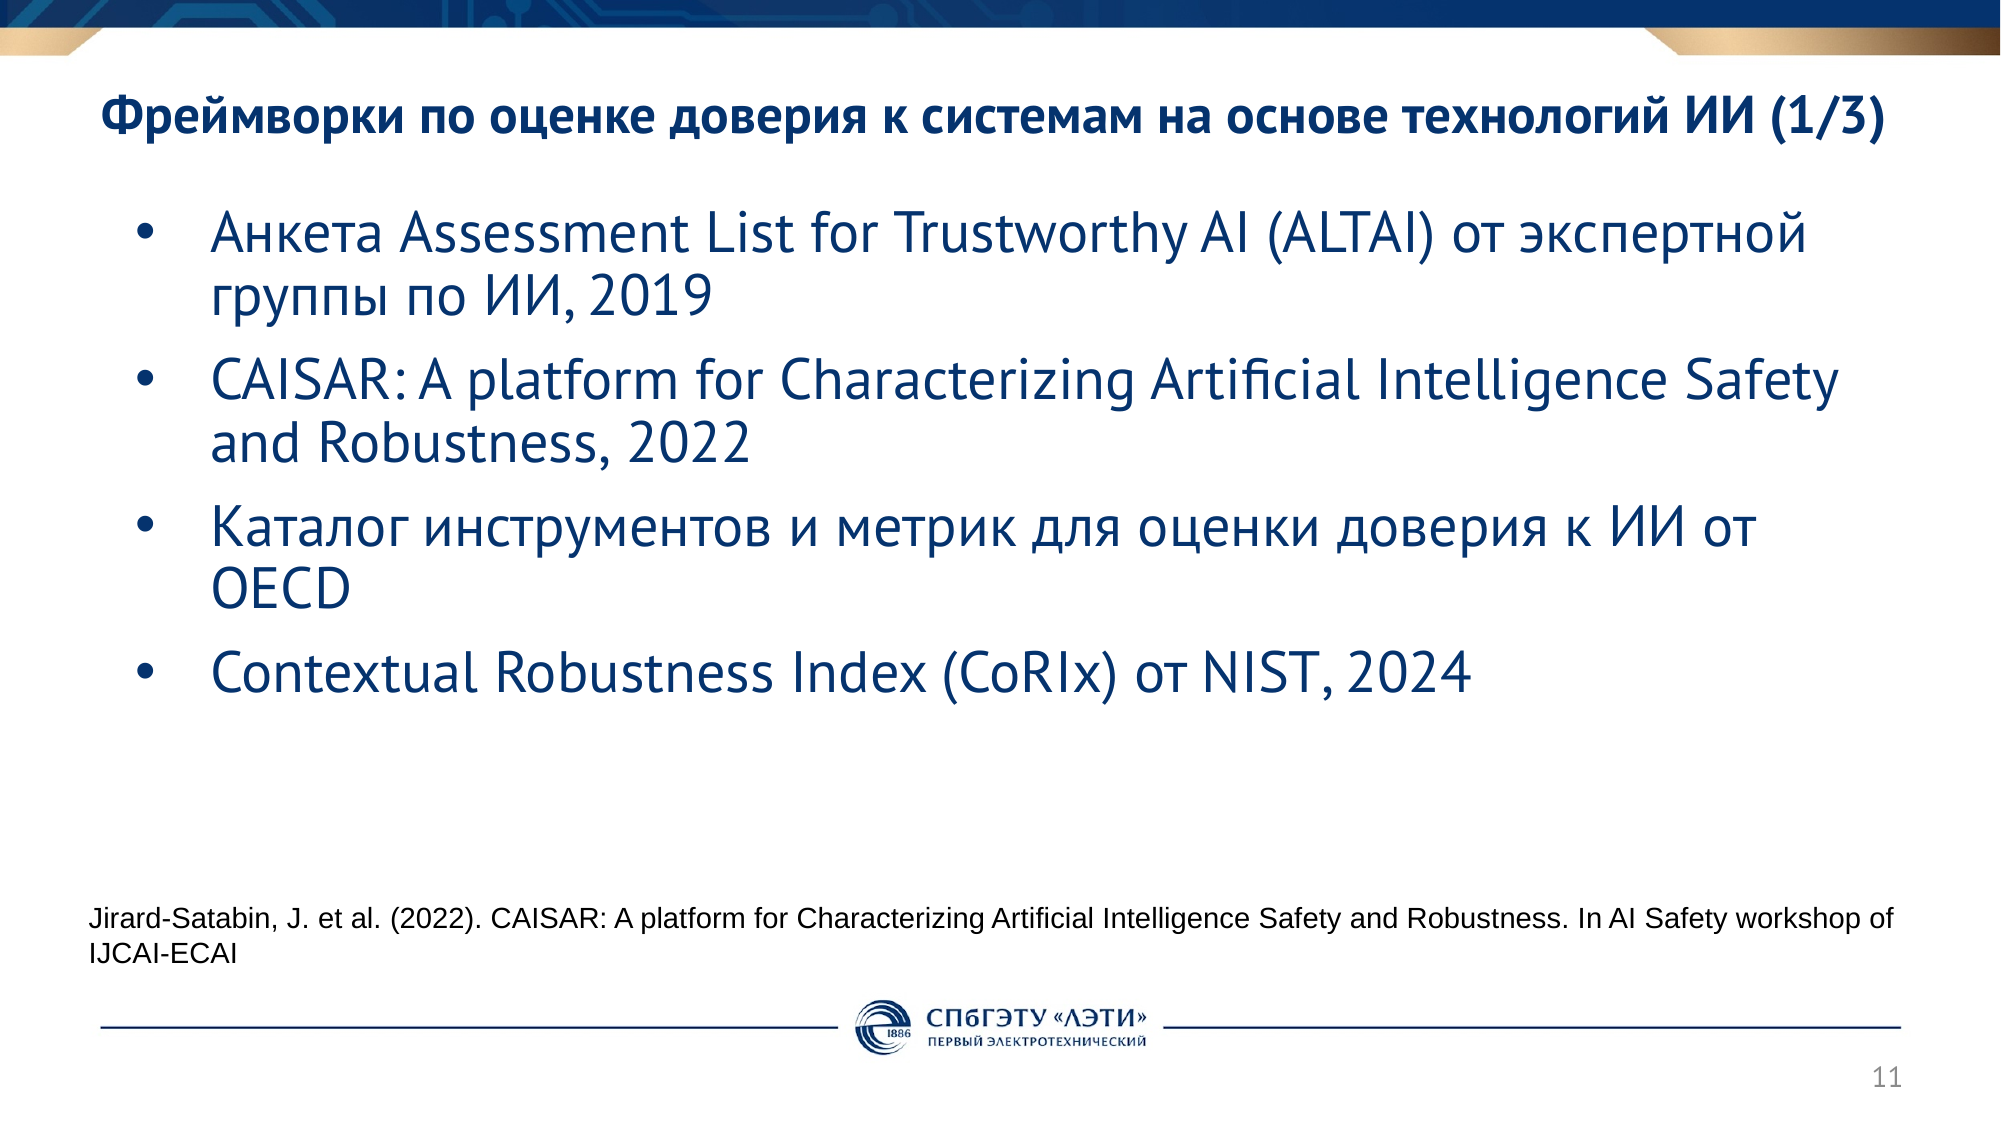

# Фреймворки по оценке доверия к системам на основе технологий ИИ (1/3)
Анкета Assessment List for Trustworthy AI (ALTAI) от экспертной группы по ИИ, 2019
CAISAR: A platform for Characterizing Artificial Intelligence Safety and Robustness, 2022
Каталог инструментов и метрик для оценки доверия к ИИ от OECD
Contextual Robustness Index (CoRIx) от NIST, 2024

Jirard-Satabin, J. et al. (2022). CAISAR: A platform for Characterizing Artificial Intelligence Safety and Robustness. In AI Safety workshop of IJCAI-ECAI
11